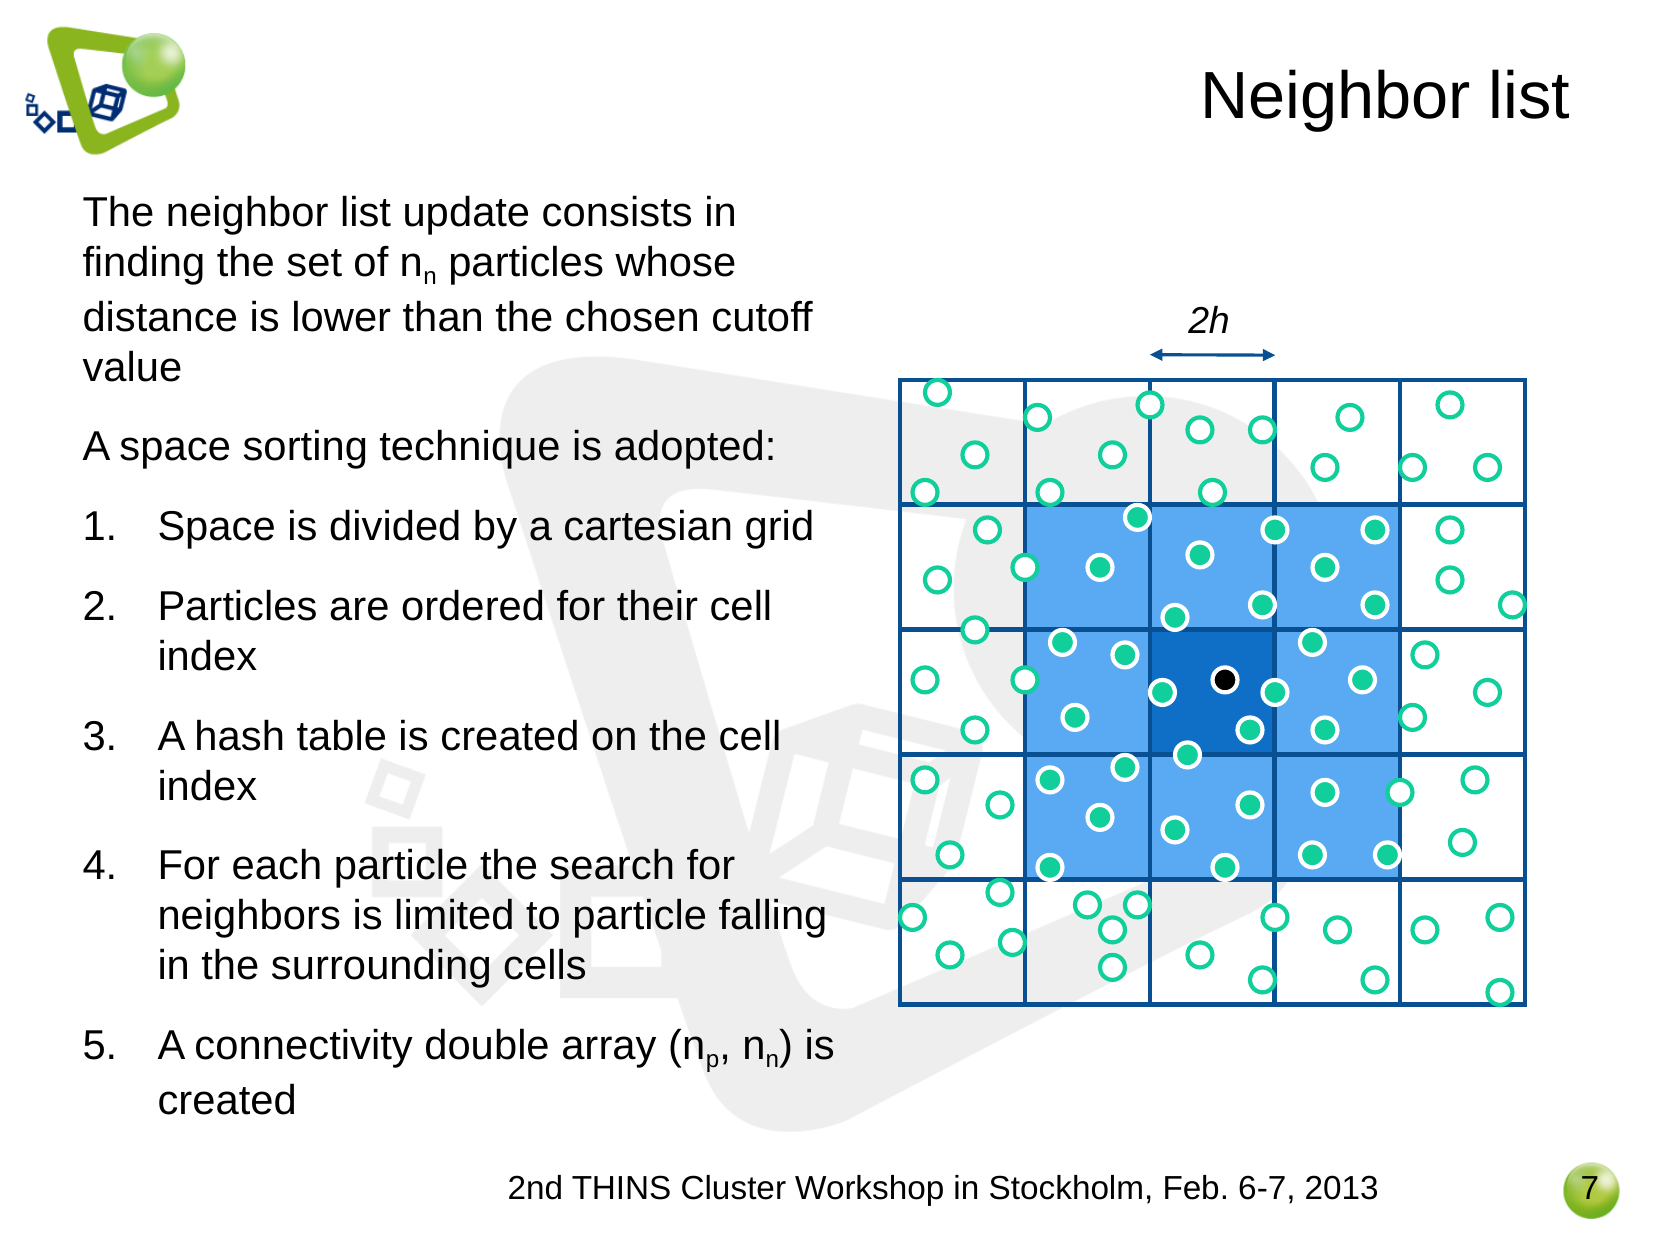

# Neighbor list
The neighbor list update consists in finding the set of nn particles whose distance is lower than the chosen cutoff value
A space sorting technique is adopted:
Space is divided by a cartesian grid
Particles are ordered for their cell index
A hash table is created on the cell index
For each particle the search for neighbors is limited to particle falling in the surrounding cells
A connectivity double array (np, nn) is created
2h

2nd THINS Cluster Workshop in Stockholm, Feb. 6-7, 2013
7